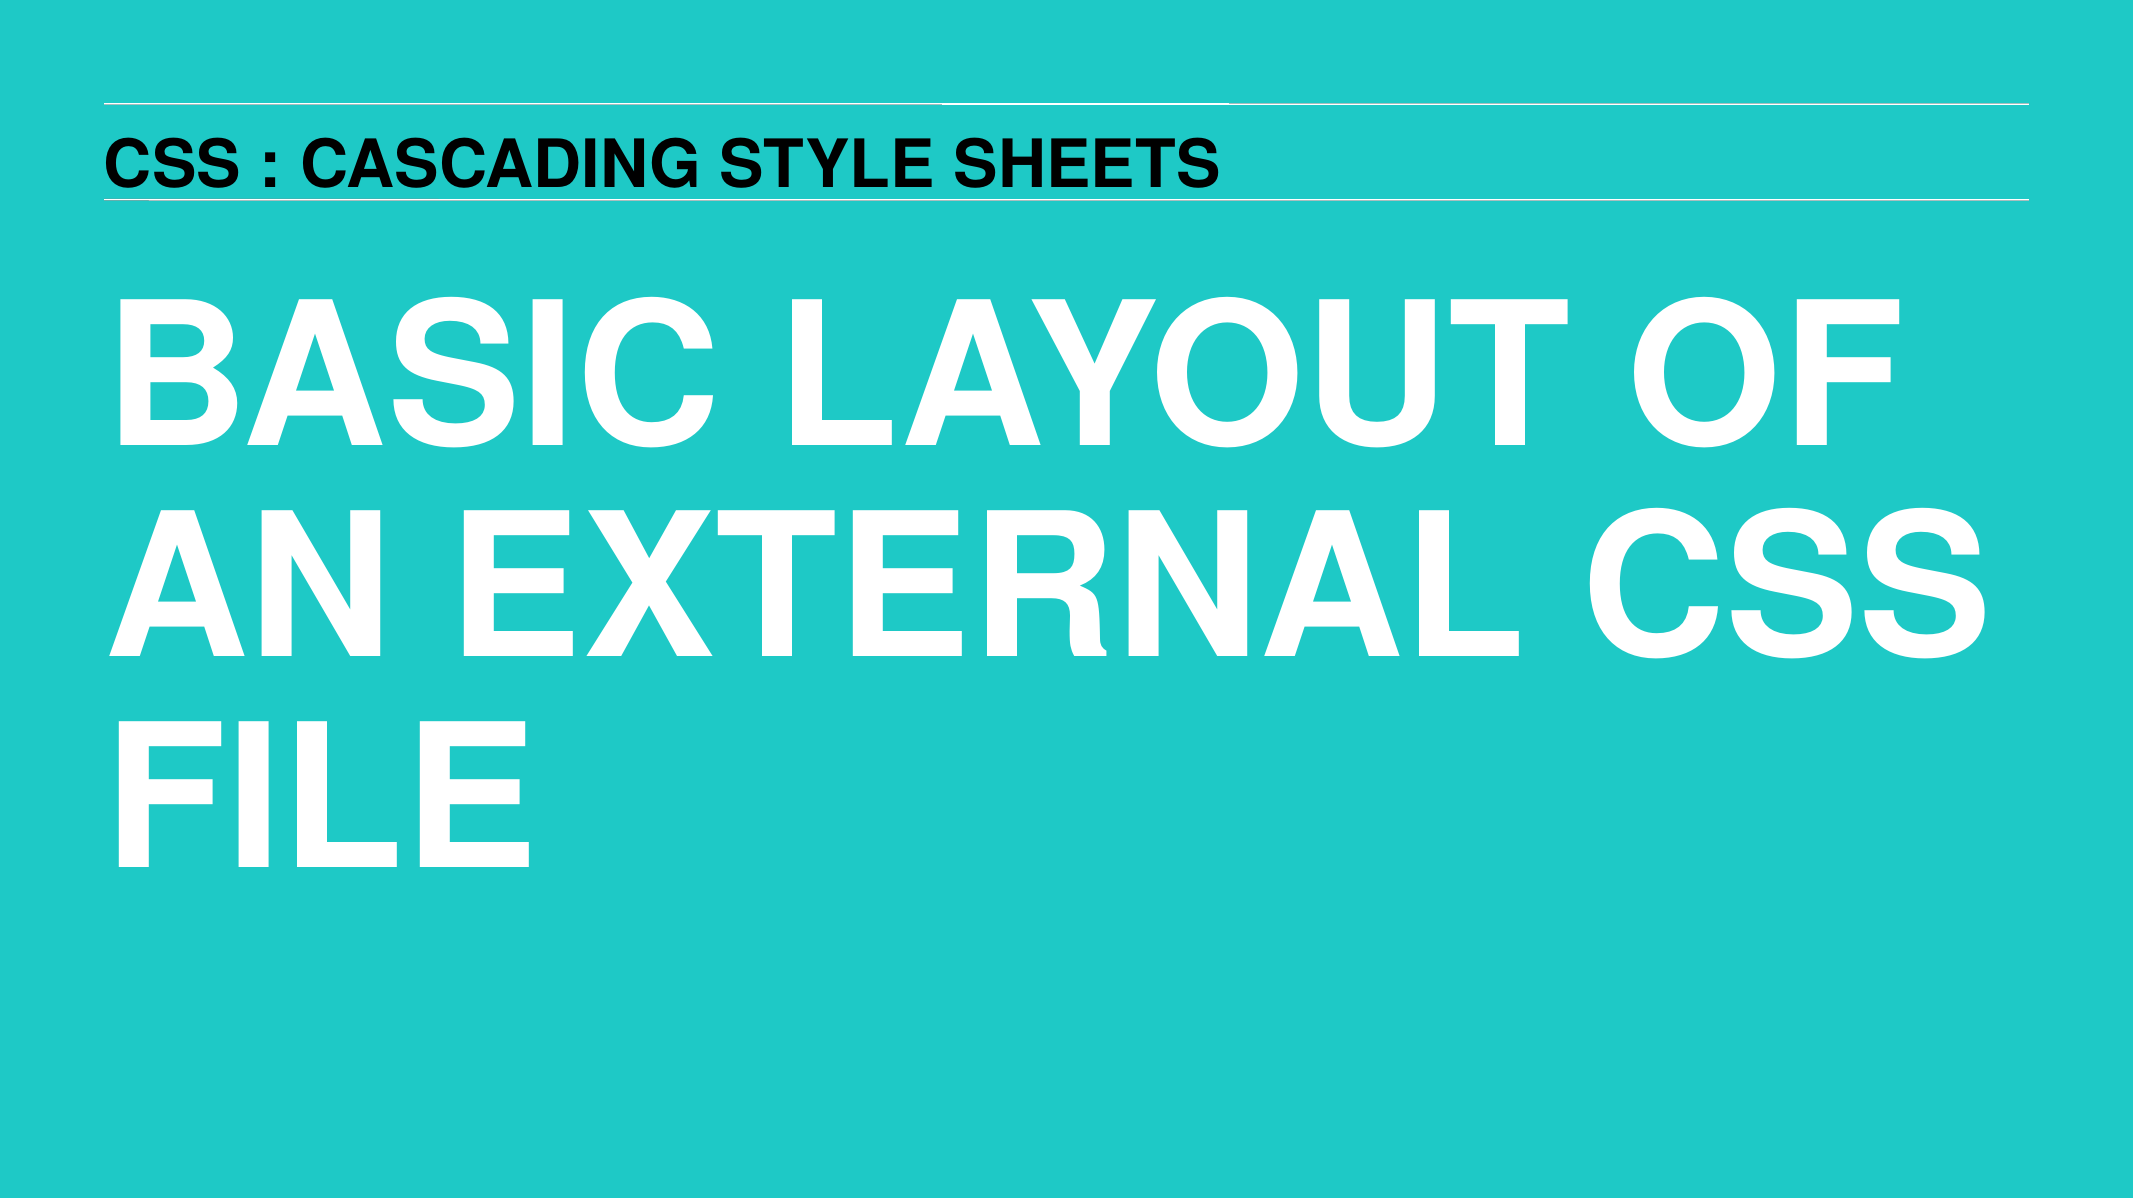

CSS : CASCADING STYLE SHEETS

BASIC LAYOUT OF AN EXTERNAL CSS FILE